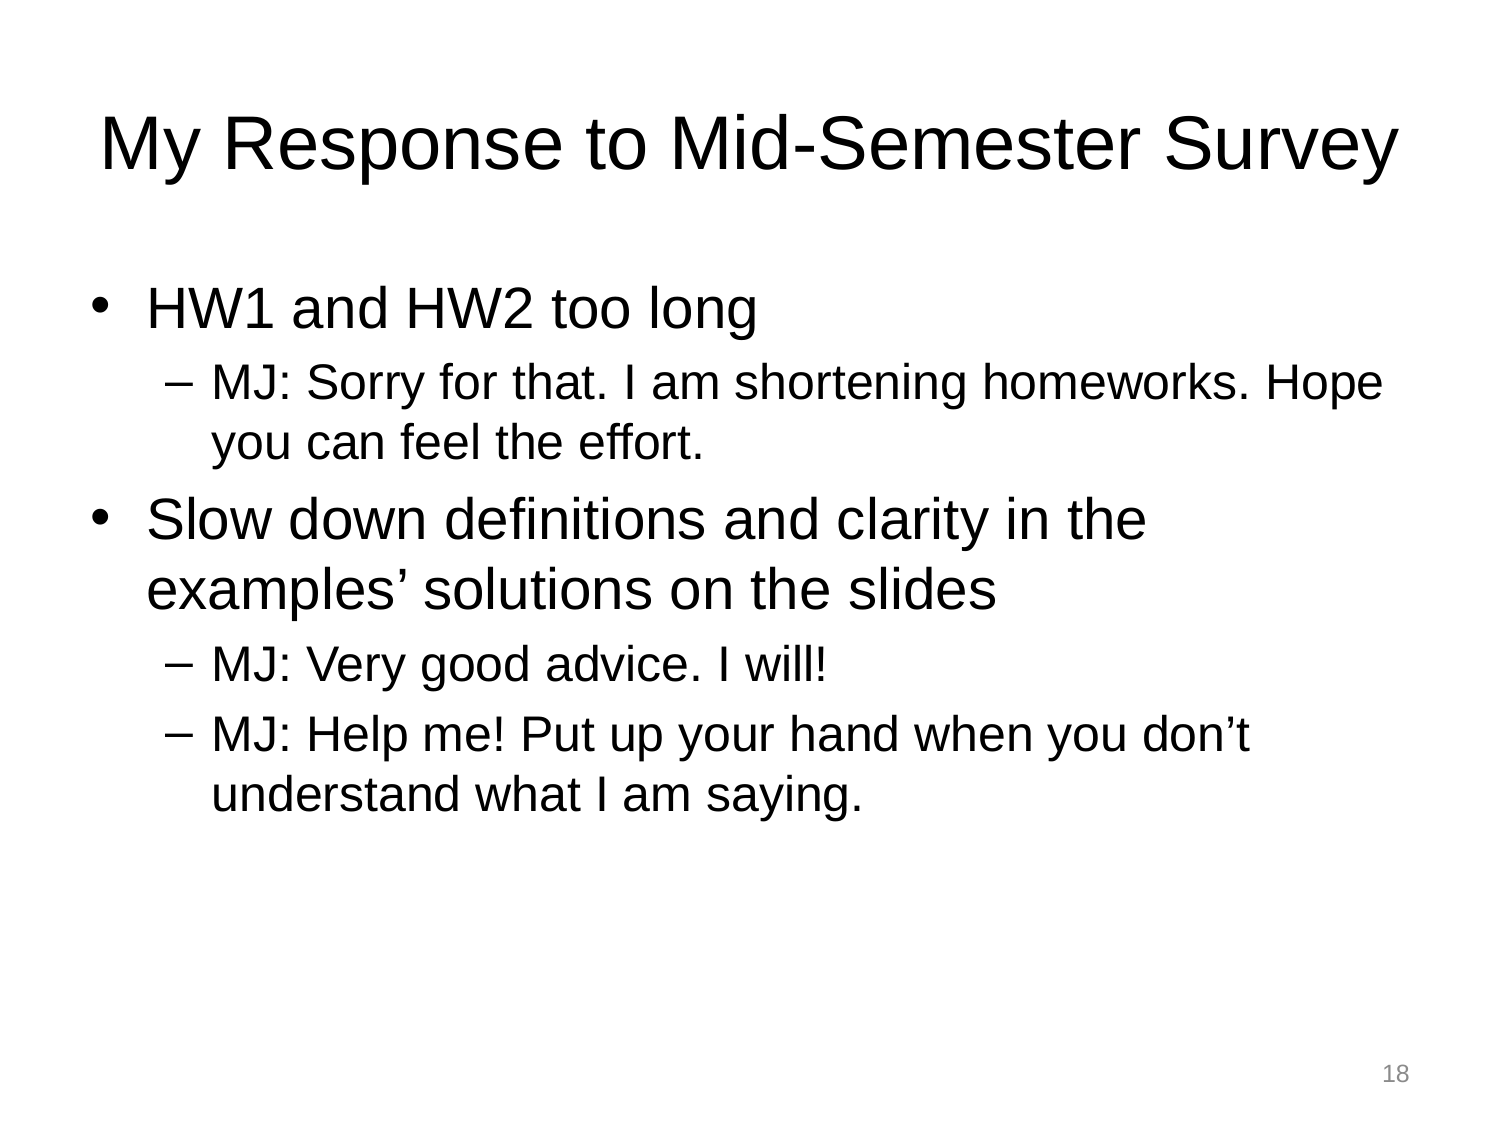

# My Response to Mid-Semester Survey
HW1 and HW2 too long
MJ: Sorry for that. I am shortening homeworks. Hope you can feel the effort.
Slow down definitions and clarity in the examples’ solutions on the slides
MJ: Very good advice. I will!
MJ: Help me! Put up your hand when you don’t understand what I am saying.
18